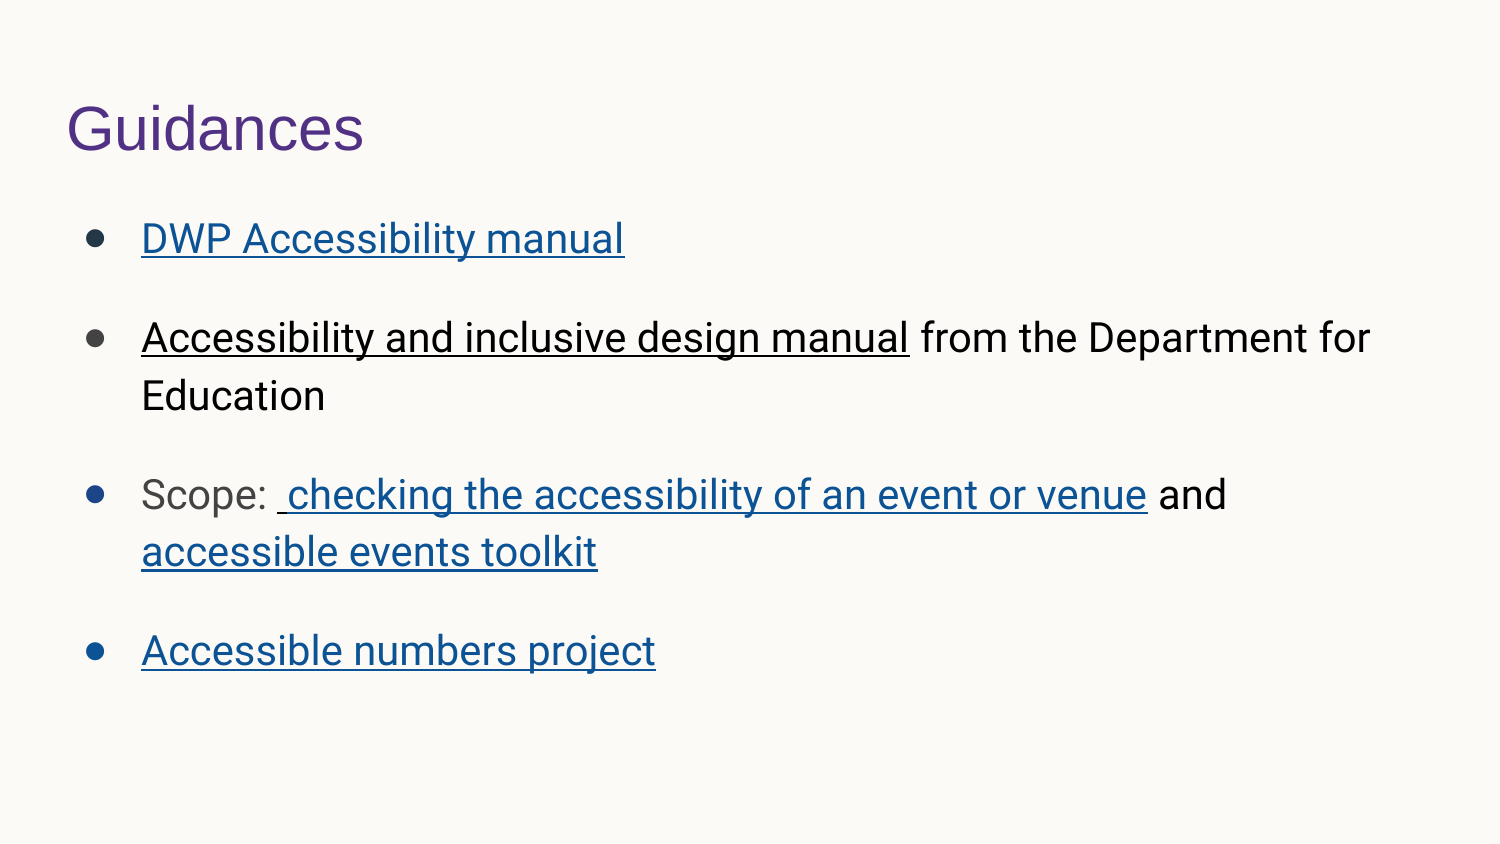

# Guidances
DWP Accessibility manual
Accessibility and inclusive design manual from the Department for Education
Scope:  checking the accessibility of an event or venue and accessible events toolkit
Accessible numbers project